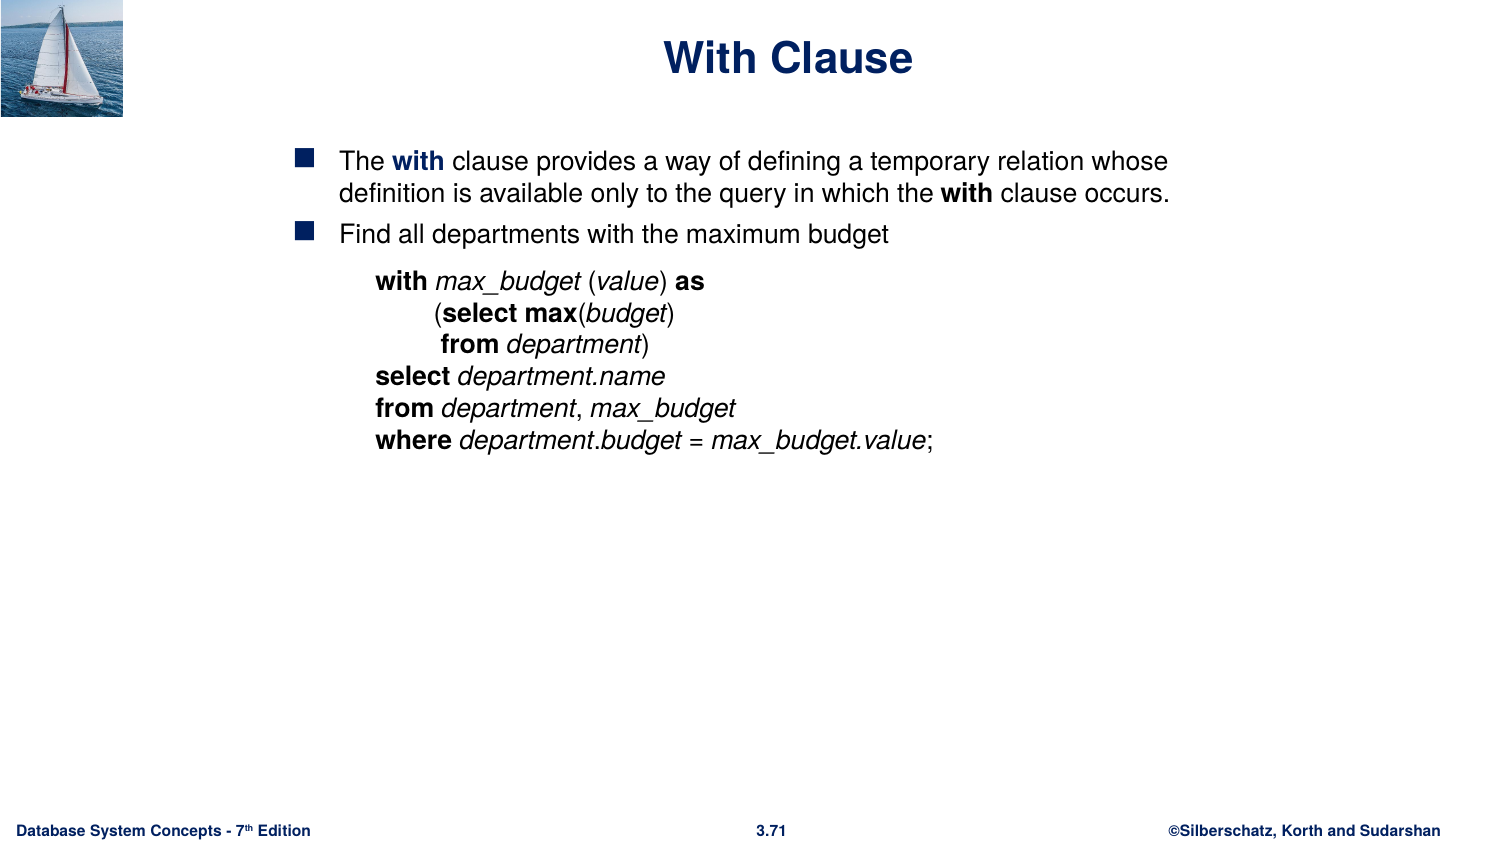

# With Clause
The with clause provides a way of defining a temporary relation whose definition is available only to the query in which the with clause occurs.
Find all departments with the maximum budget
     with max_budget (value) as
             (select max(budget)
              from department)
     select department.name
     from department, max_budget
     where department.budget = max_budget.value;